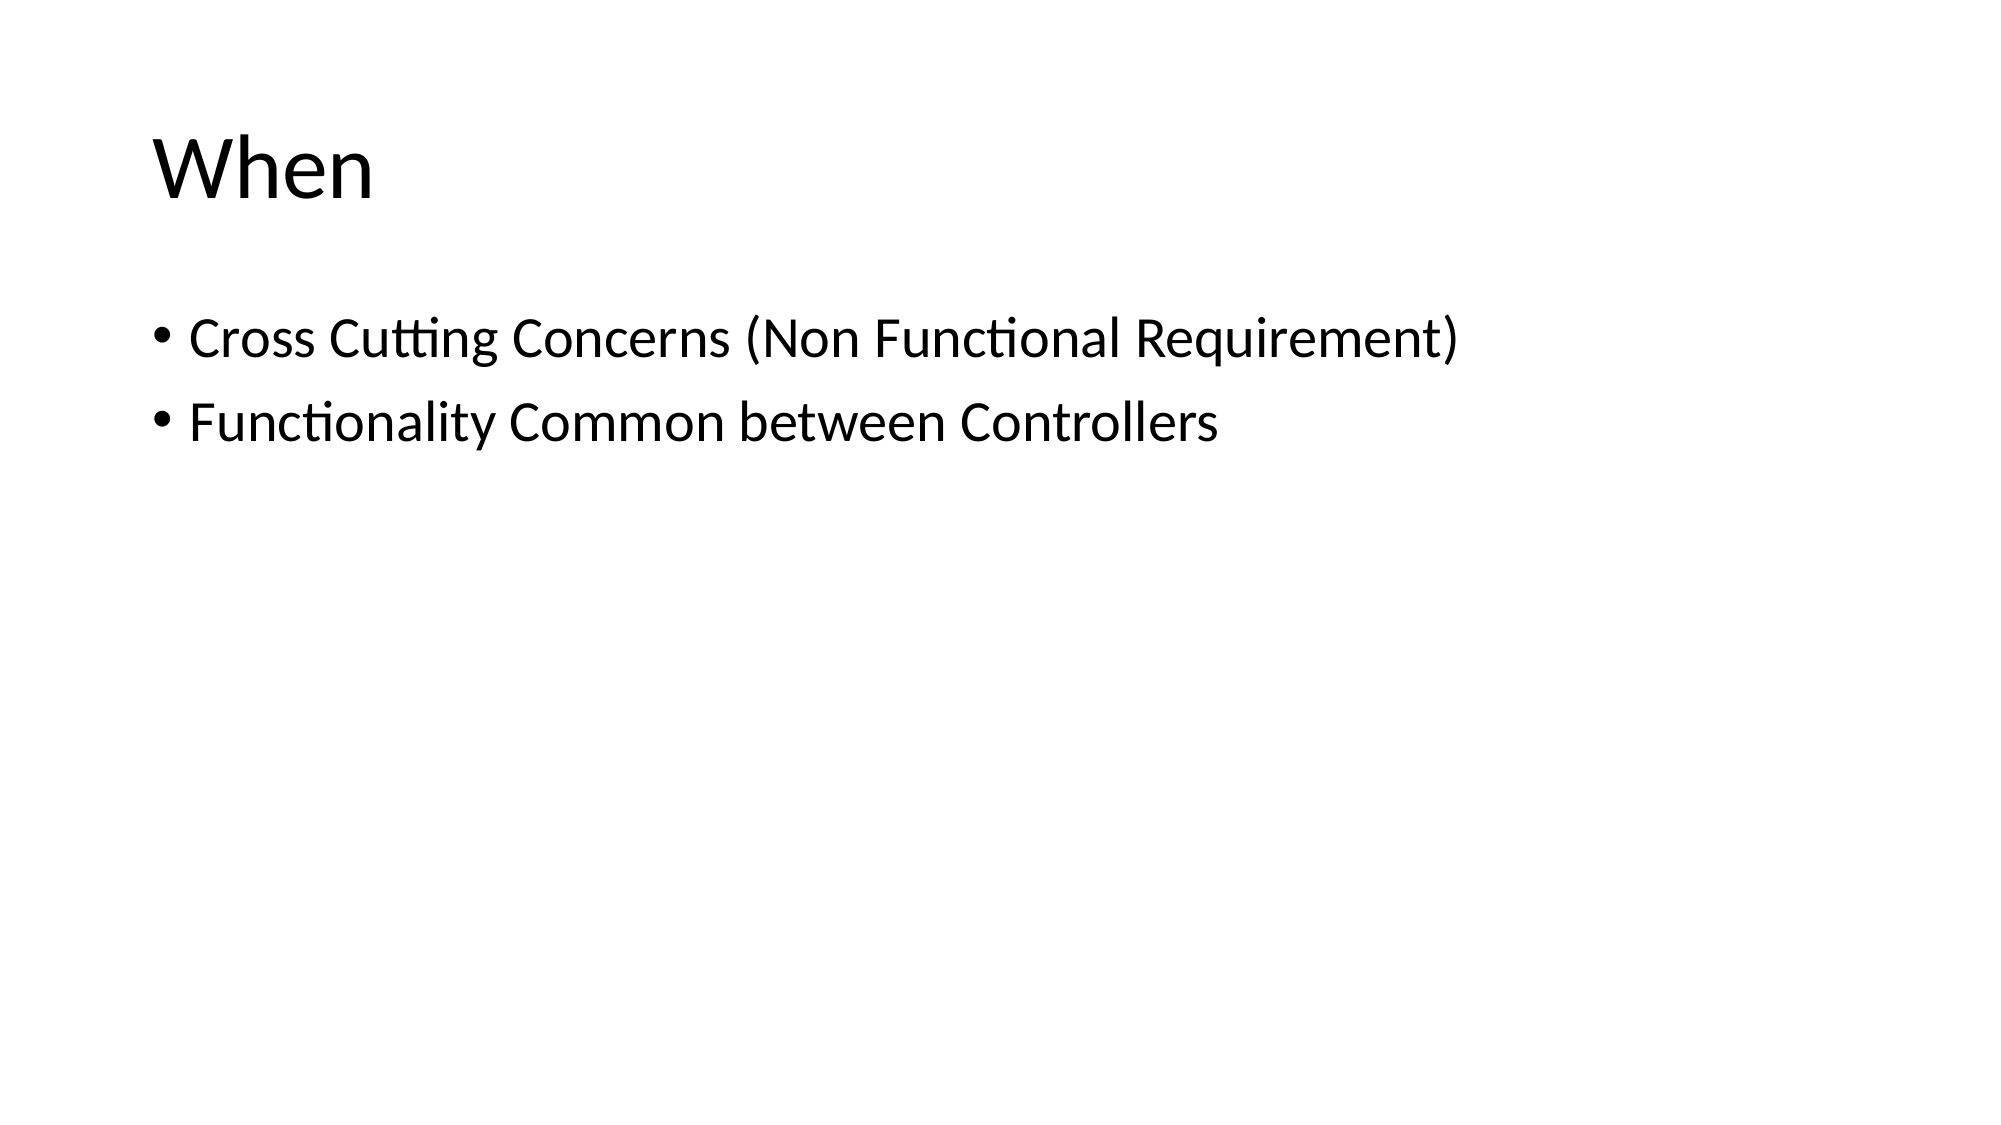

# When
Cross Cutting Concerns (Non Functional Requirement)
Functionality Common between Controllers